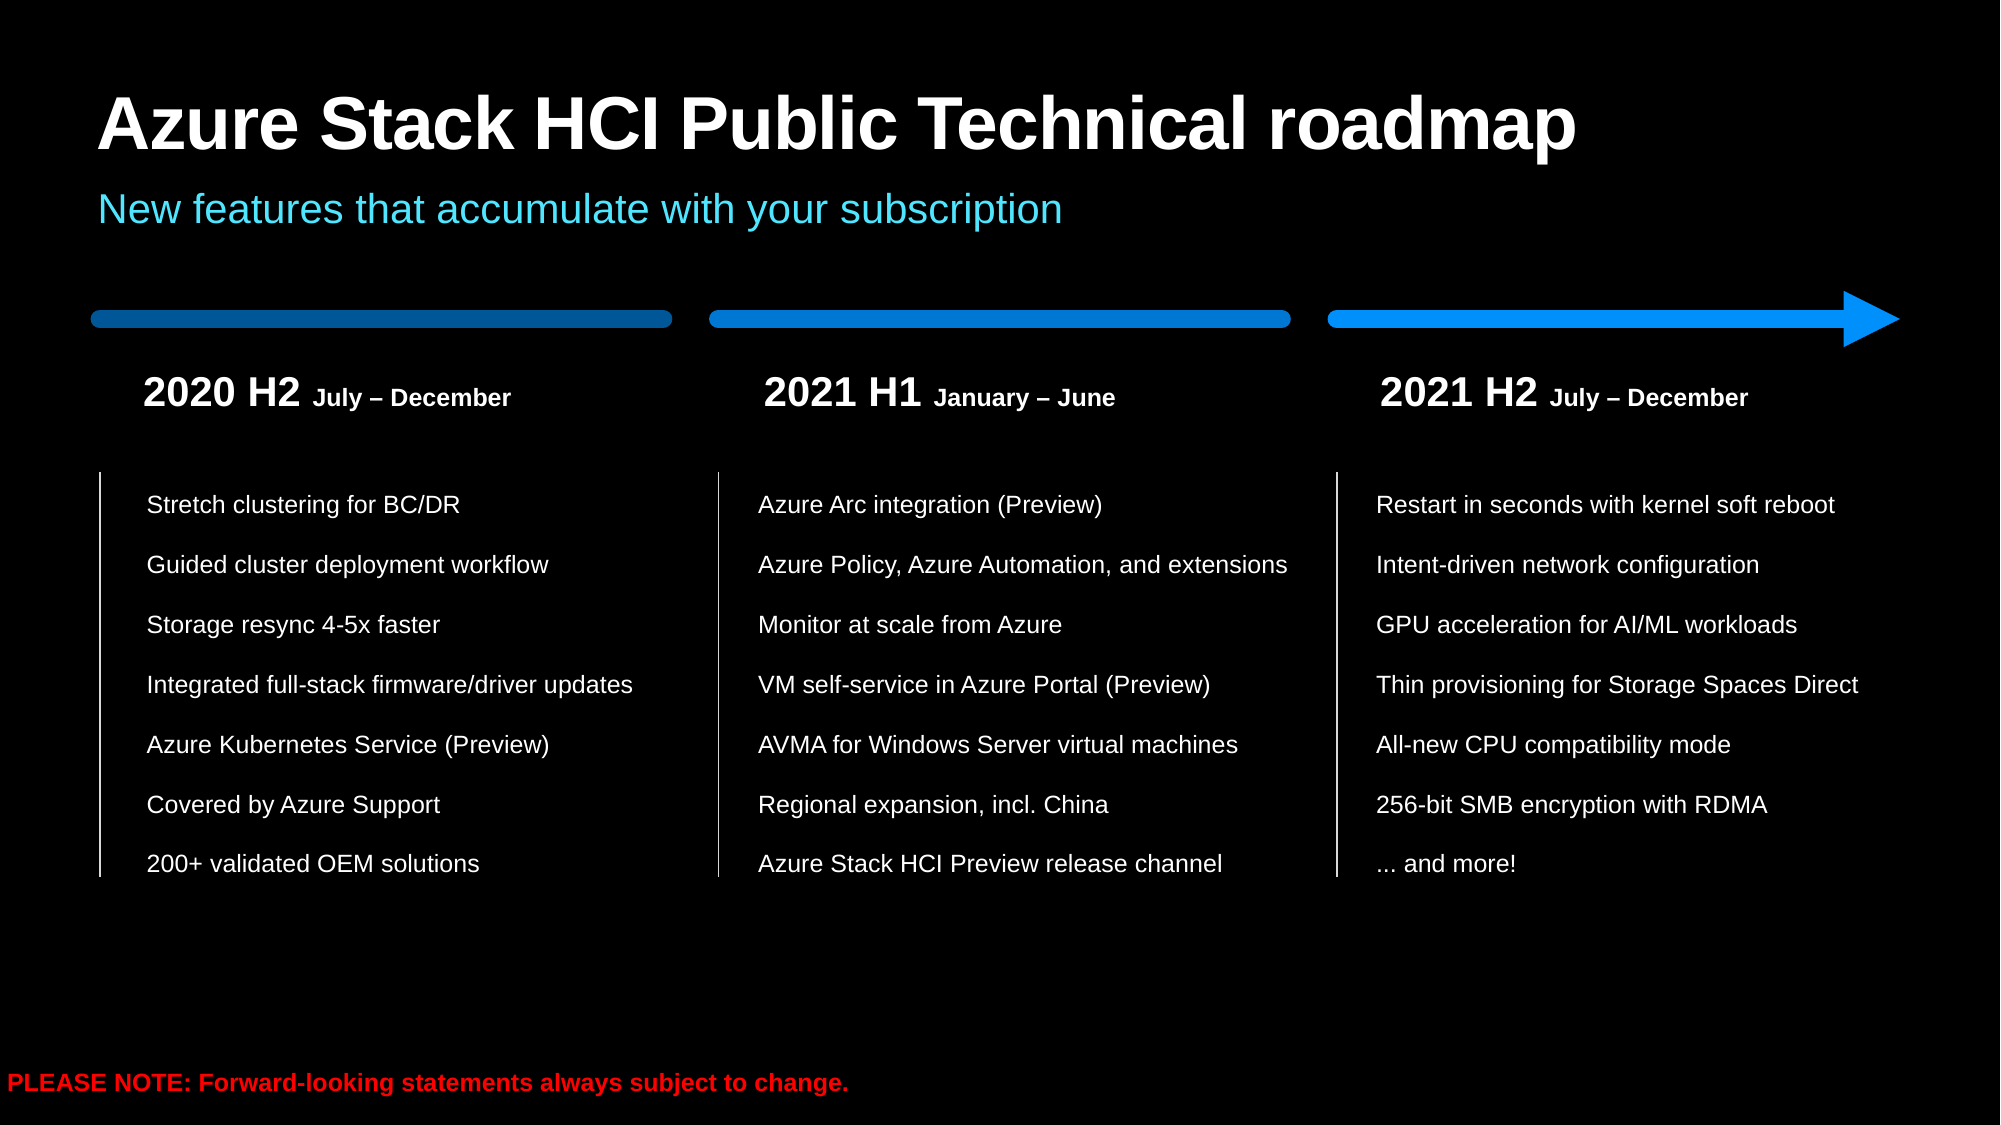

# Azure Stack HCI Public Technical roadmap
New features that accumulate with your subscription
2020 H2 July – December
2021 H1 January – June
2021 H2 July – December
Stretch clustering for BC/DR
Guided cluster deployment workflow
Storage resync 4-5x faster
Integrated full-stack firmware/driver updates
Azure Kubernetes Service (Preview)
Covered by Azure Support
200+ validated OEM solutions
Azure Arc integration (Preview)
Azure Policy, Azure Automation, and extensions
Monitor at scale from Azure
VM self-service in Azure Portal (Preview)
AVMA for Windows Server virtual machines
Regional expansion, incl. China
Azure Stack HCI Preview release channel
Restart in seconds with kernel soft reboot
Intent-driven network configuration
GPU acceleration for AI/ML workloads
Thin provisioning for Storage Spaces Direct
All-new CPU compatibility mode
256-bit SMB encryption with RDMA
... and more!
PLEASE NOTE: Forward-looking statements always subject to change.